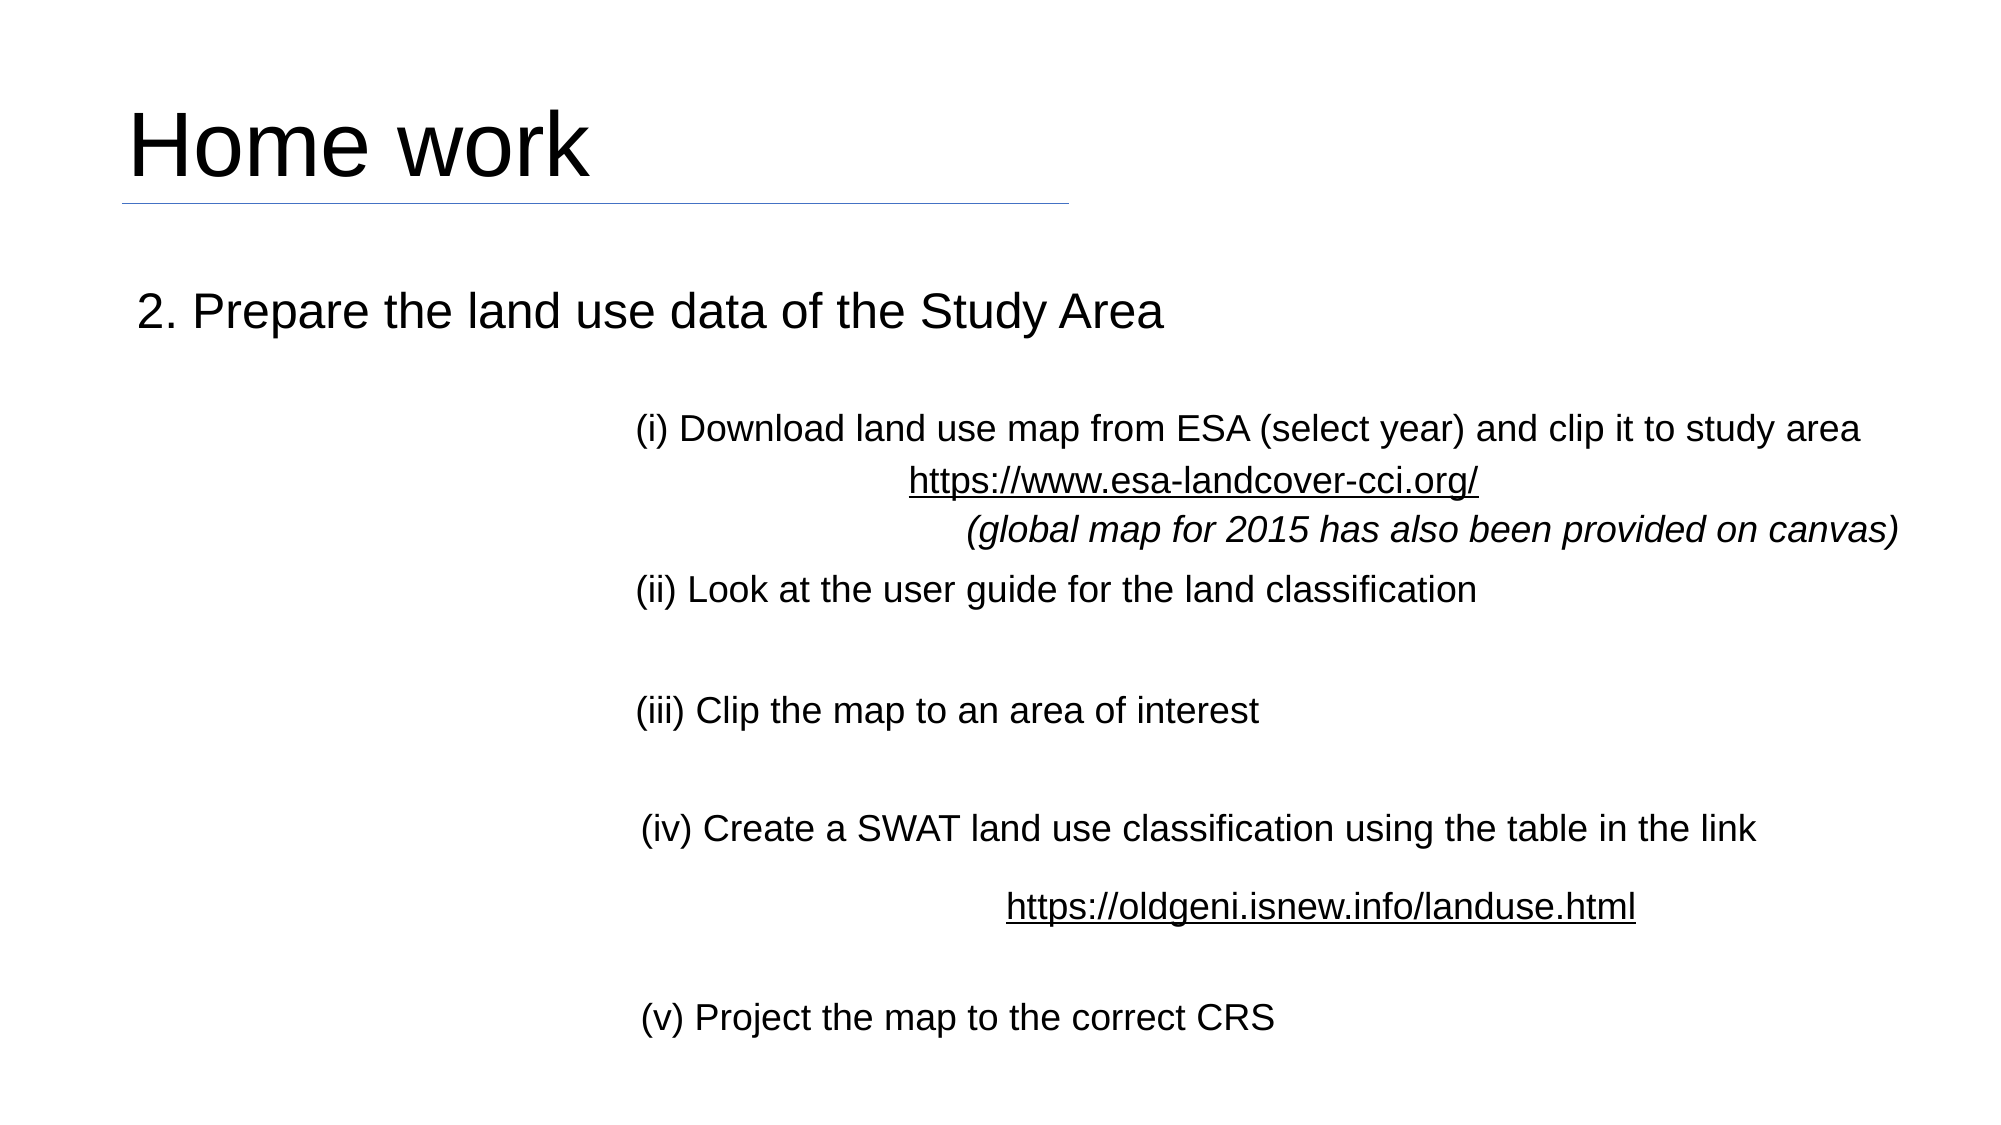

Home work
2. Prepare the land use data of the Study Area
(i) Download land use map from ESA (select year) and clip it to study area
https://www.esa-landcover-cci.org/
(global map for 2015 has also been provided on canvas)
(ii) Look at the user guide for the land classification
(iii) Clip the map to an area of interest
(iv) Create a SWAT land use classification using the table in the link
https://oldgeni.isnew.info/landuse.html
(v) Project the map to the correct CRS